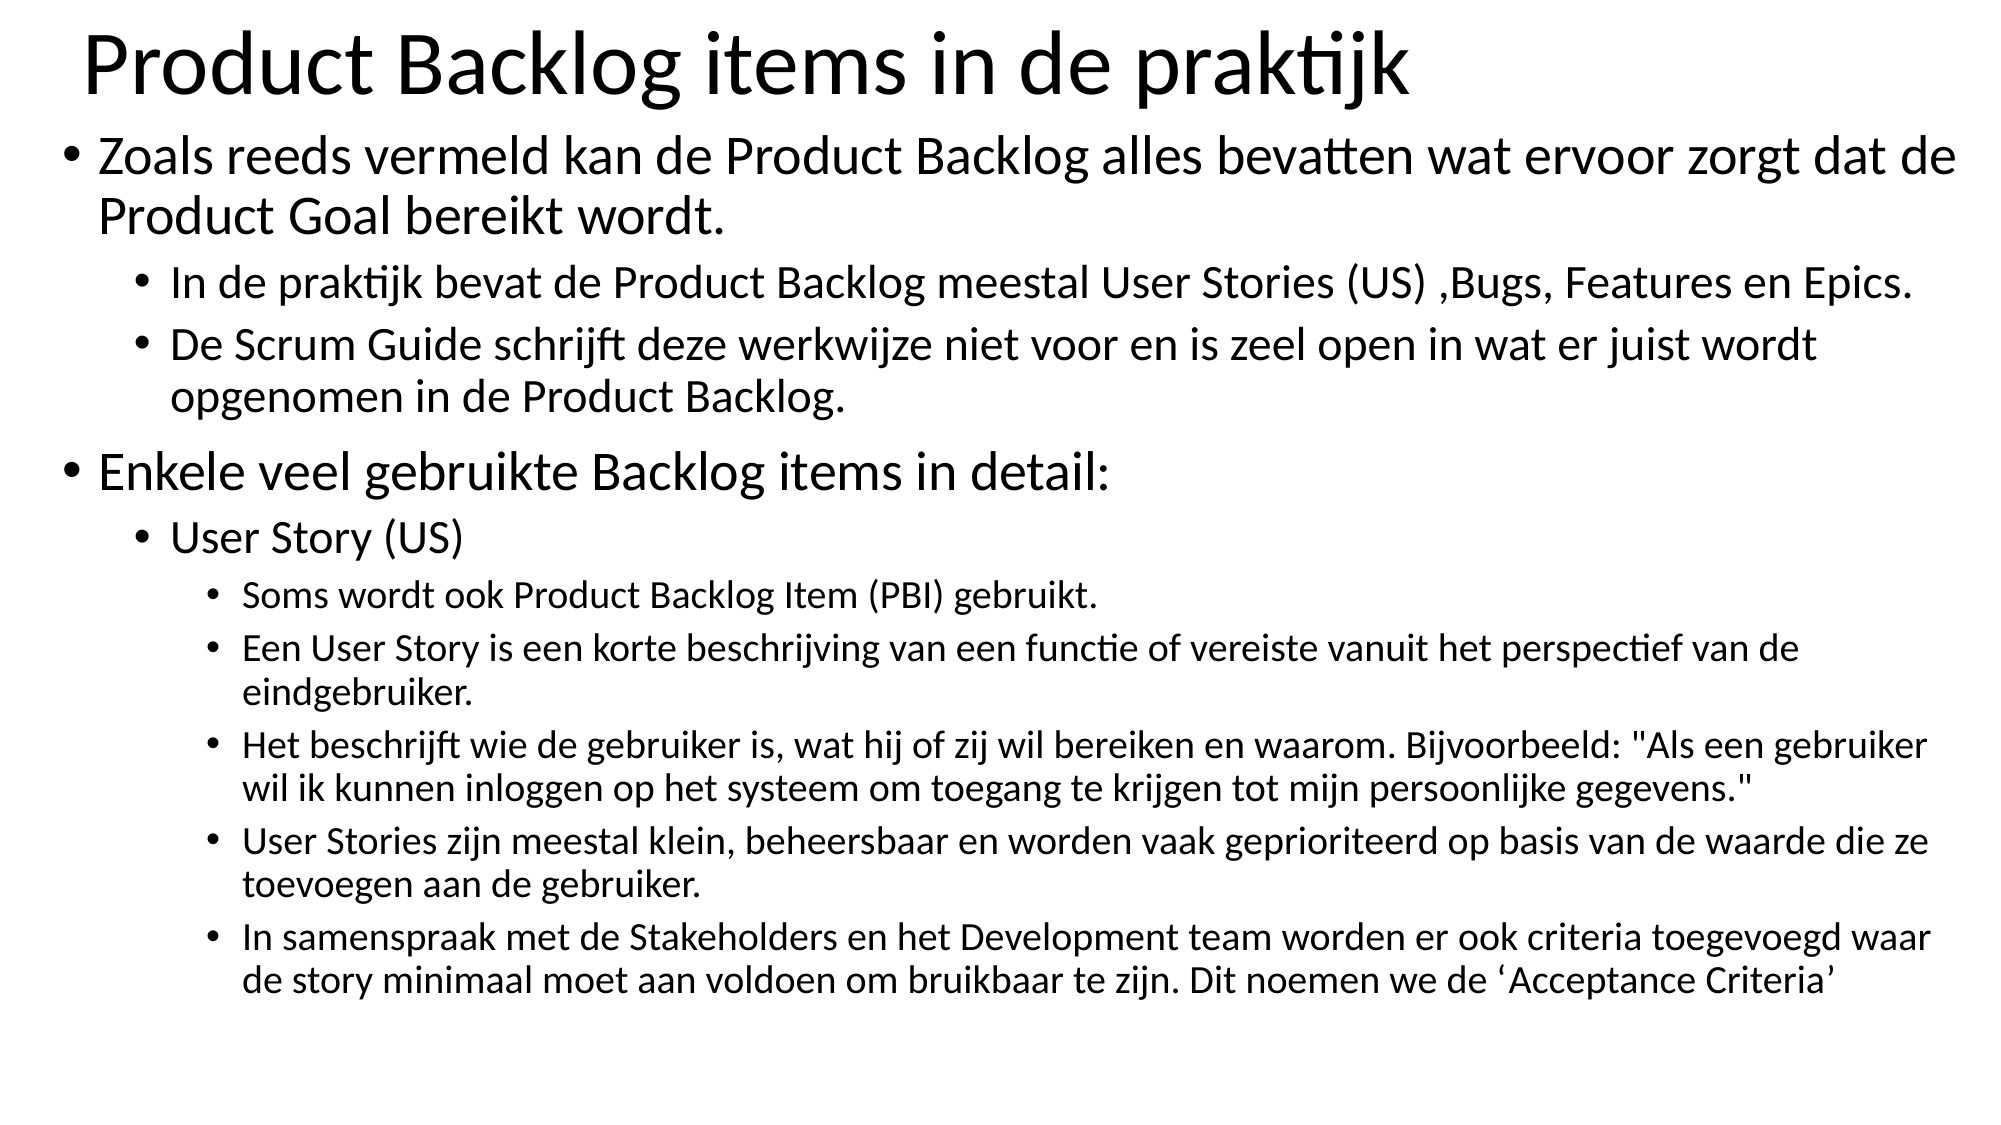

# Product Backlog items in de praktijk
Zoals reeds vermeld kan de Product Backlog alles bevatten wat ervoor zorgt dat de Product Goal bereikt wordt.
In de praktijk bevat de Product Backlog meestal User Stories (US) ,Bugs, Features en Epics.
De Scrum Guide schrijft deze werkwijze niet voor en is zeel open in wat er juist wordt opgenomen in de Product Backlog.
Enkele veel gebruikte Backlog items in detail:
User Story (US)
Soms wordt ook Product Backlog Item (PBI) gebruikt.
Een User Story is een korte beschrijving van een functie of vereiste vanuit het perspectief van de eindgebruiker.
Het beschrijft wie de gebruiker is, wat hij of zij wil bereiken en waarom. Bijvoorbeeld: "Als een gebruiker wil ik kunnen inloggen op het systeem om toegang te krijgen tot mijn persoonlijke gegevens."
User Stories zijn meestal klein, beheersbaar en worden vaak geprioriteerd op basis van de waarde die ze toevoegen aan de gebruiker.
In samenspraak met de Stakeholders en het Development team worden er ook criteria toegevoegd waar de story minimaal moet aan voldoen om bruikbaar te zijn. Dit noemen we de ‘Acceptance Criteria’